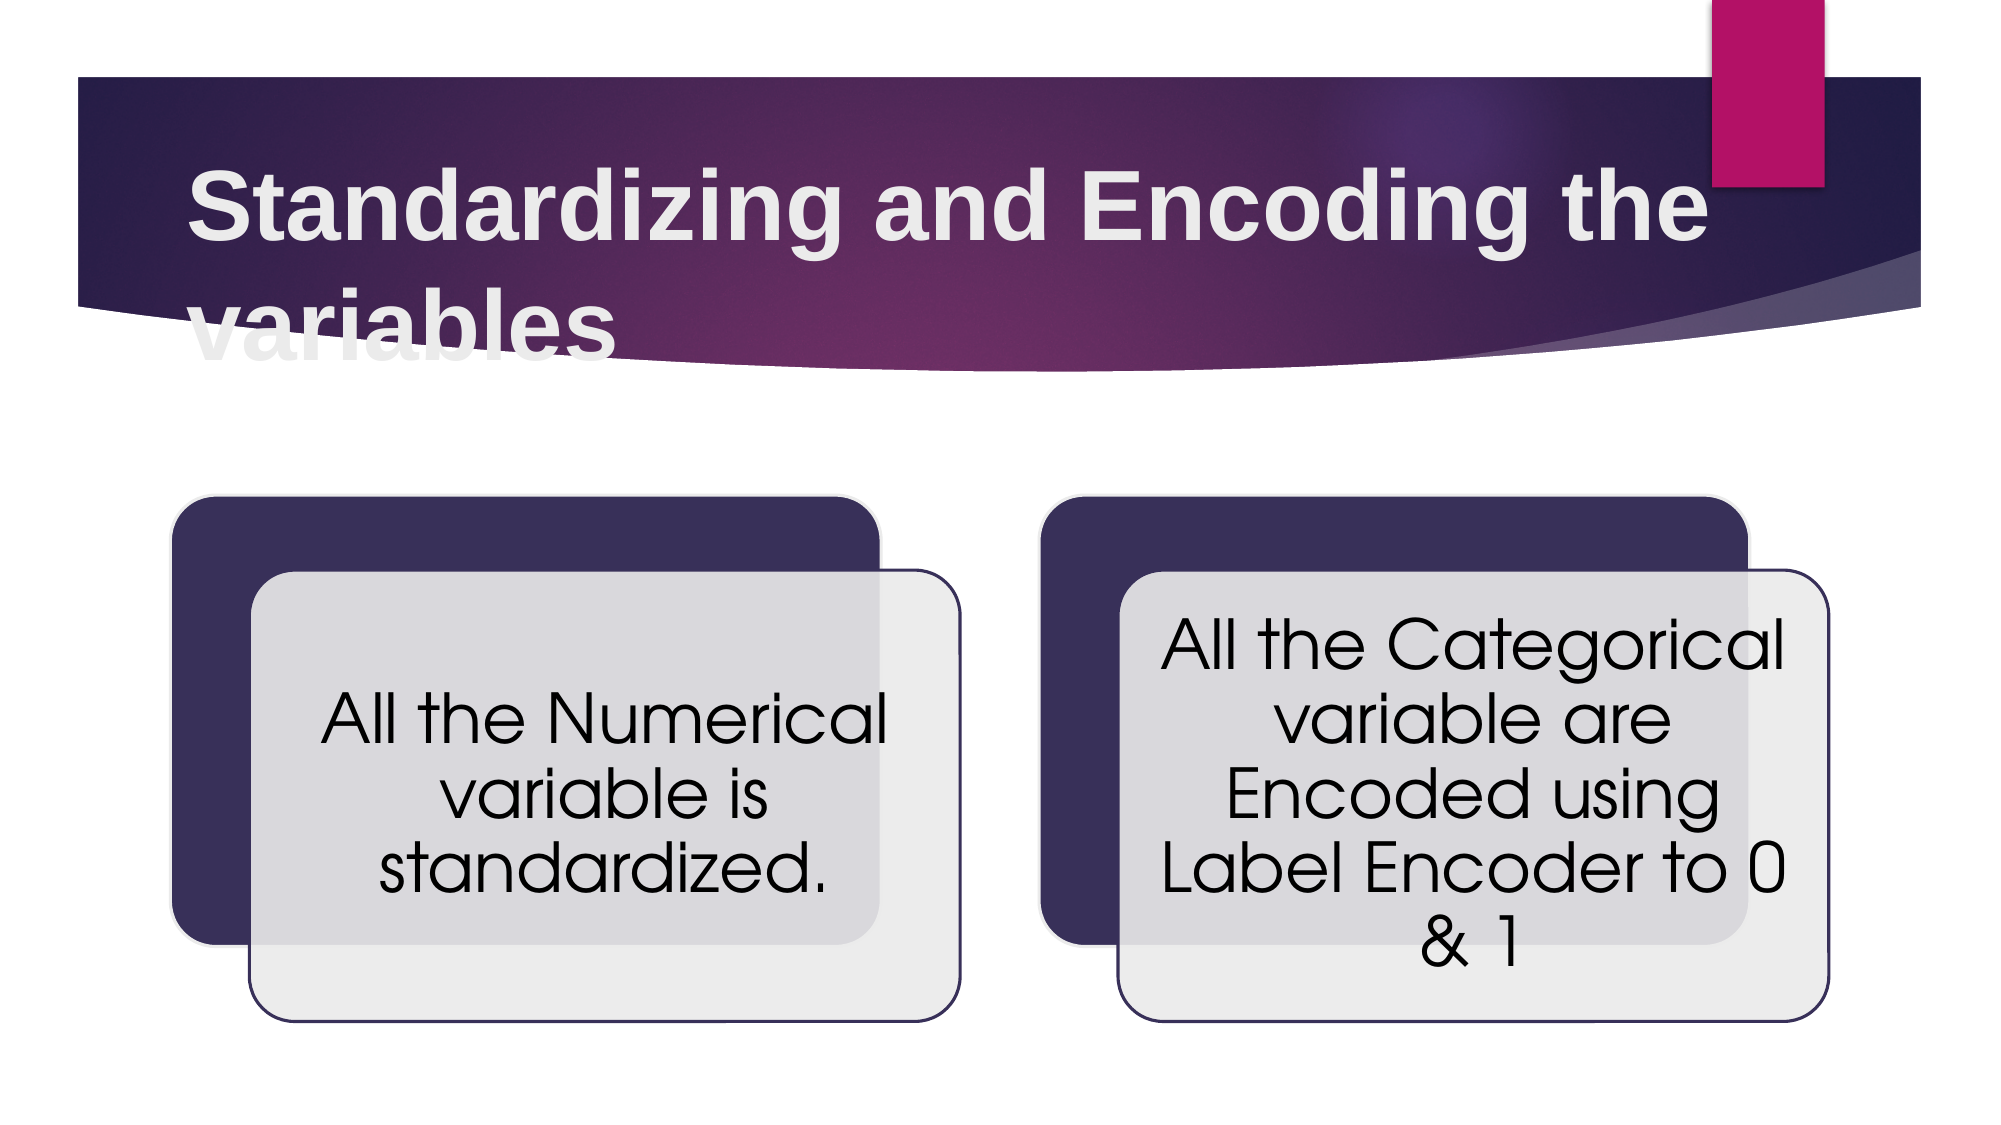

# Standardizing and Encoding the variables

All the Numerical variable is standardized.
All the Categorical variable are Encoded using Label Encoder to 0 & 1